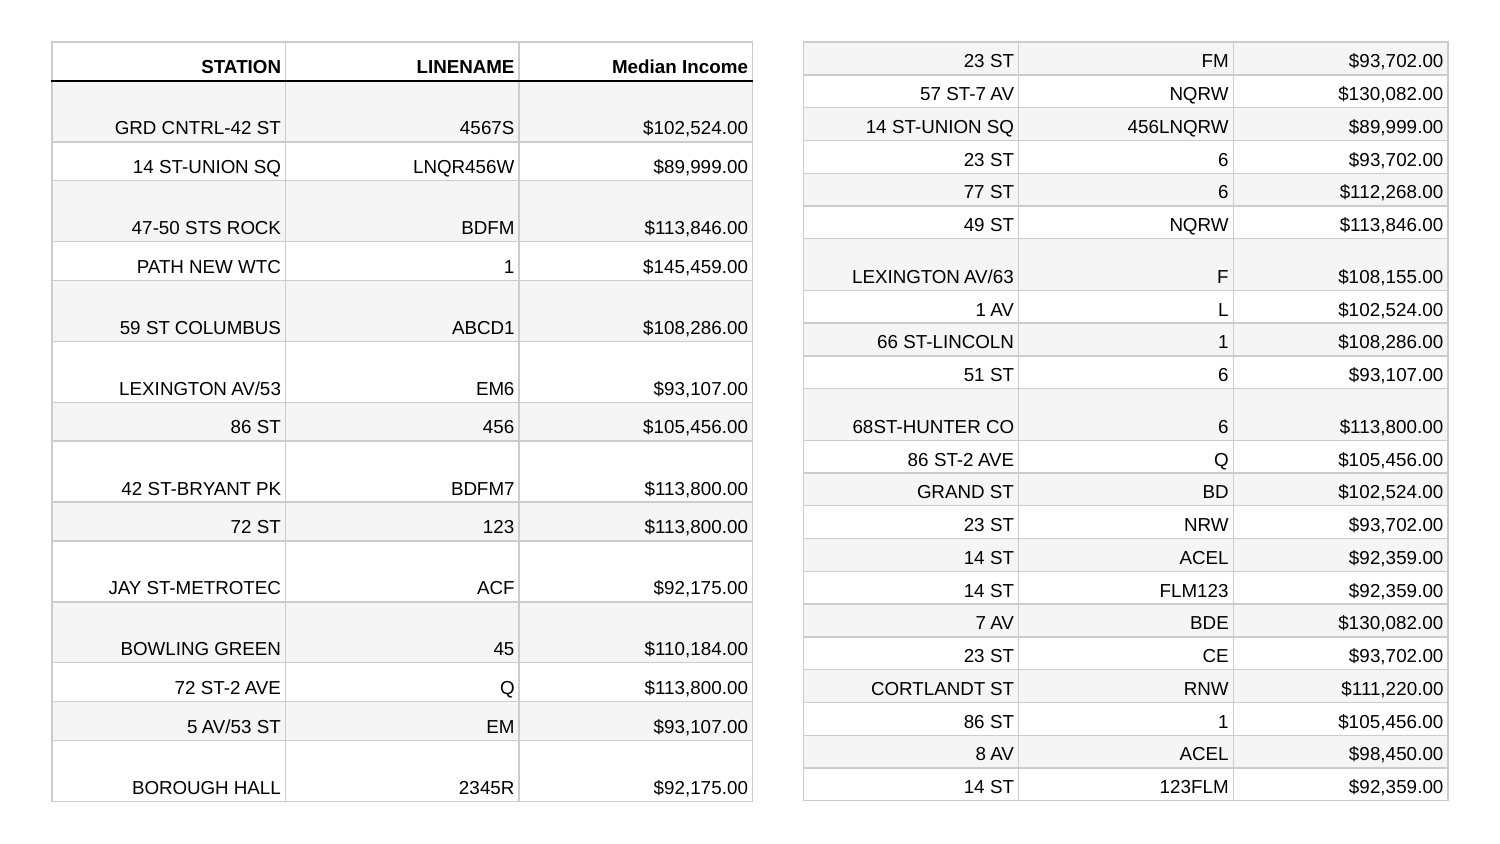

| STATION | LINENAME | Median Income |
| --- | --- | --- |
| GRD CNTRL-42 ST | 4567S | $102,524.00 |
| 14 ST-UNION SQ | LNQR456W | $89,999.00 |
| 47-50 STS ROCK | BDFM | $113,846.00 |
| PATH NEW WTC | 1 | $145,459.00 |
| 59 ST COLUMBUS | ABCD1 | $108,286.00 |
| LEXINGTON AV/53 | EM6 | $93,107.00 |
| 86 ST | 456 | $105,456.00 |
| 42 ST-BRYANT PK | BDFM7 | $113,800.00 |
| 72 ST | 123 | $113,800.00 |
| JAY ST-METROTEC | ACF | $92,175.00 |
| BOWLING GREEN | 45 | $110,184.00 |
| 72 ST-2 AVE | Q | $113,800.00 |
| 5 AV/53 ST | EM | $93,107.00 |
| BOROUGH HALL | 2345R | $92,175.00 |
| 23 ST | FM | $93,702.00 |
| --- | --- | --- |
| 57 ST-7 AV | NQRW | $130,082.00 |
| 14 ST-UNION SQ | 456LNQRW | $89,999.00 |
| 23 ST | 6 | $93,702.00 |
| 77 ST | 6 | $112,268.00 |
| 49 ST | NQRW | $113,846.00 |
| LEXINGTON AV/63 | F | $108,155.00 |
| 1 AV | L | $102,524.00 |
| 66 ST-LINCOLN | 1 | $108,286.00 |
| 51 ST | 6 | $93,107.00 |
| 68ST-HUNTER CO | 6 | $113,800.00 |
| 86 ST-2 AVE | Q | $105,456.00 |
| GRAND ST | BD | $102,524.00 |
| 23 ST | NRW | $93,702.00 |
| 14 ST | ACEL | $92,359.00 |
| 14 ST | FLM123 | $92,359.00 |
| 7 AV | BDE | $130,082.00 |
| 23 ST | CE | $93,702.00 |
| CORTLANDT ST | RNW | $111,220.00 |
| 86 ST | 1 | $105,456.00 |
| 8 AV | ACEL | $98,450.00 |
| 14 ST | 123FLM | $92,359.00 |